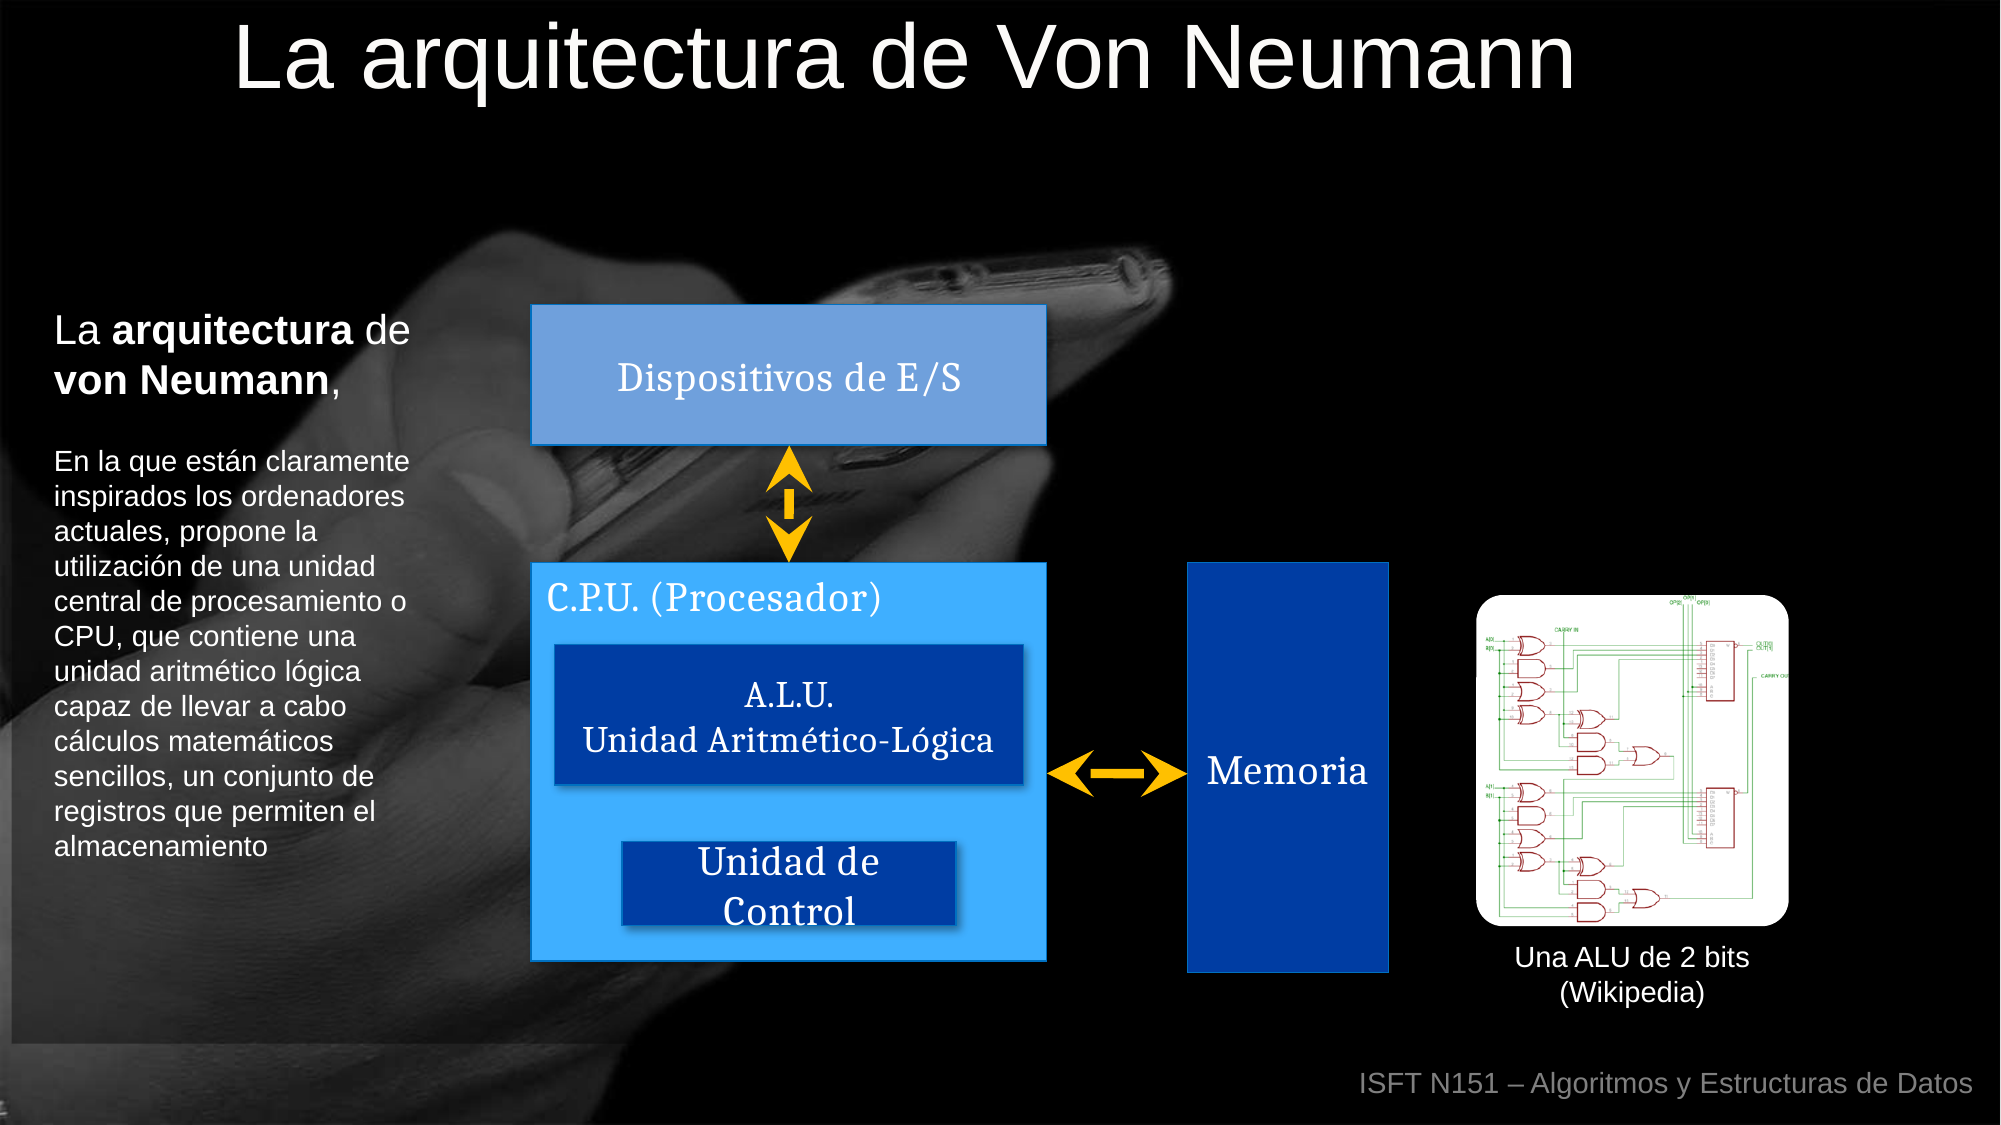

# La arquitectura de Von Neumann

La arquitectura de von Neumann,

En la que están claramente inspirados los ordenadores actuales, propone la utilización de una unidad central de procesamiento o CPU, que contiene una unidad aritmético lógica capaz de llevar a cabo cálculos matemáticos sencillos, un conjunto de registros que permiten el almacenamiento
Dispositivos de E/S
C.P.U. (Procesador)
Memoria

Una ALU de 2 bits (Wikipedia)
A.L.U.
Unidad Aritmético-Lógica
Unidad de Control
ISFT N151 – Algoritmos y Estructuras de Datos